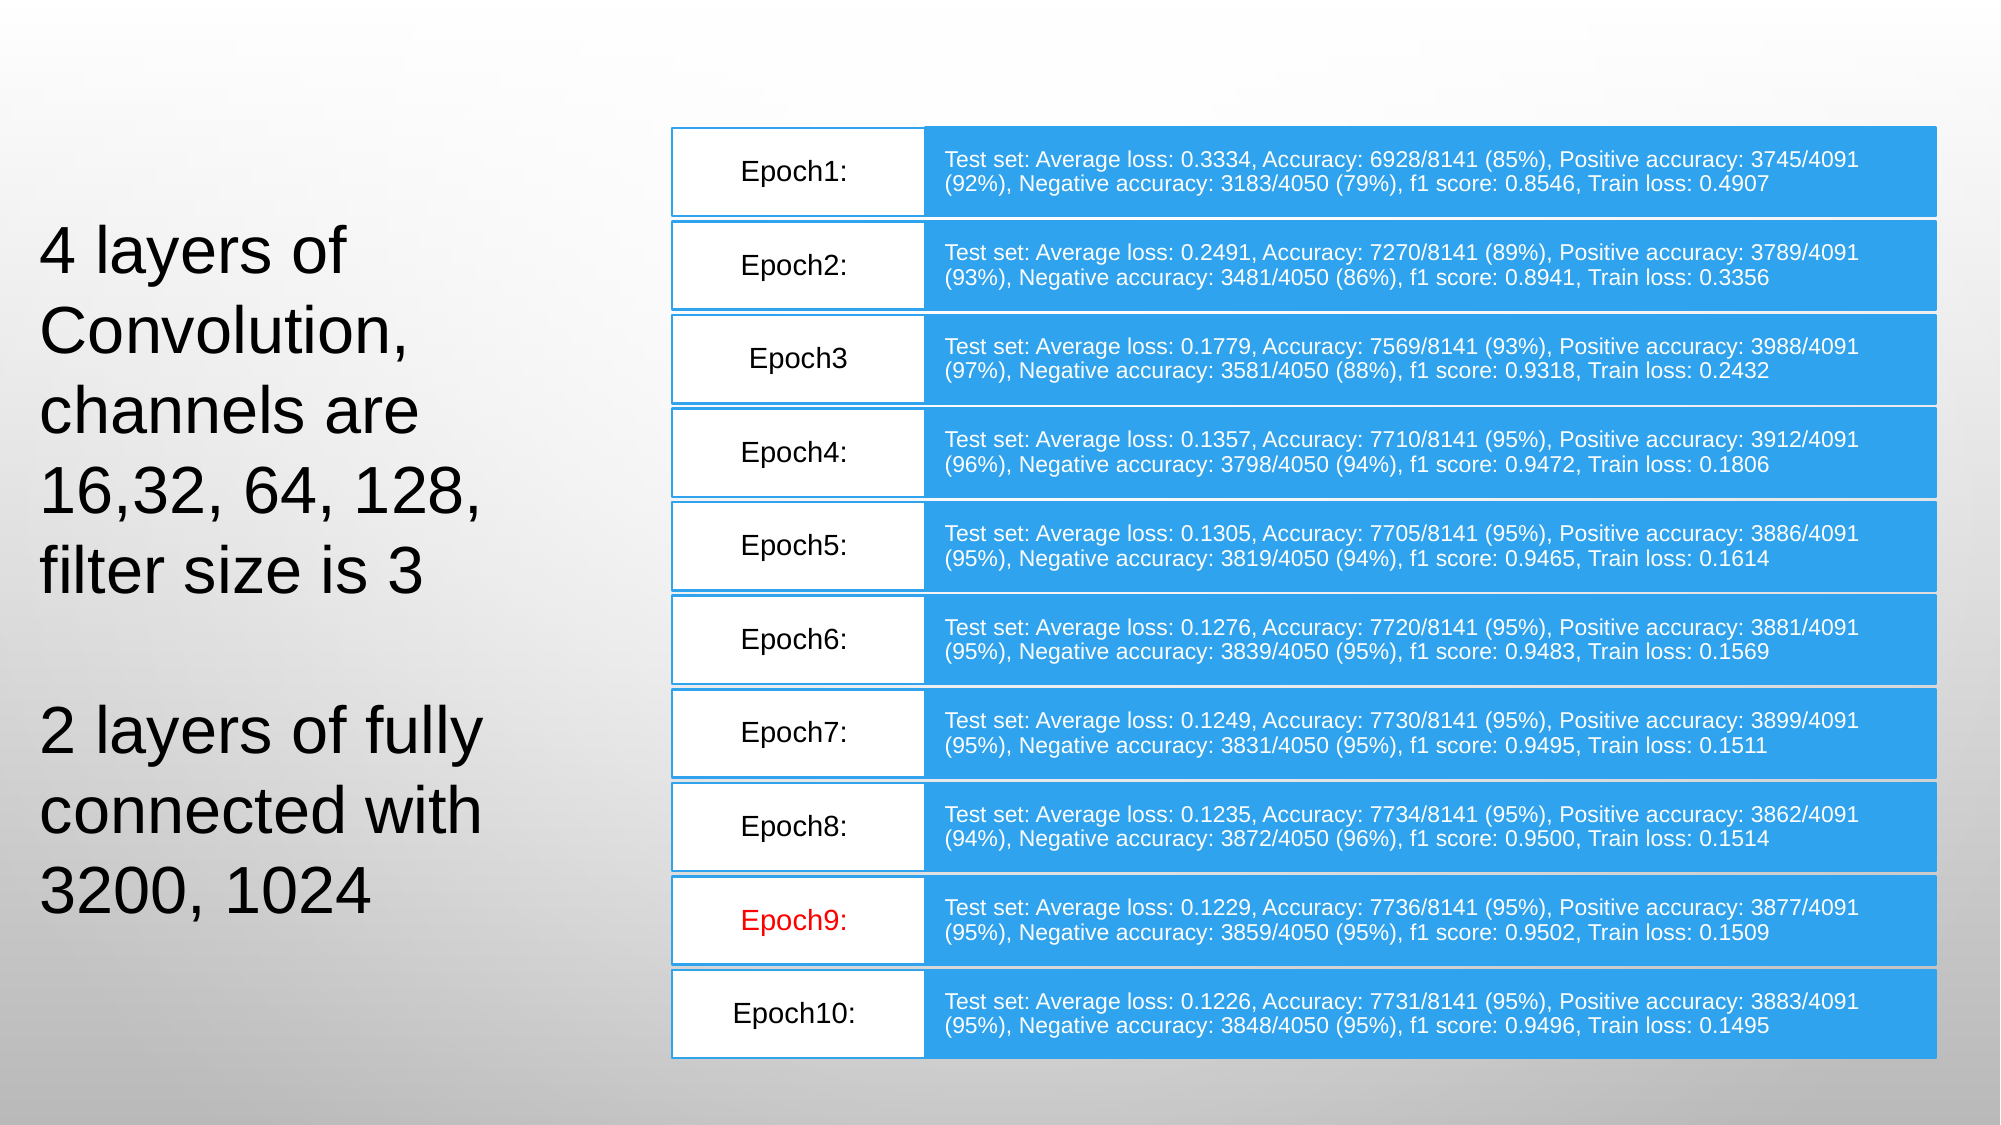

Test set: Average loss: 0.3334, Accuracy: 6928/8141 (85%), Positive accuracy: 3745/4091 (92%), Negative accuracy: 3183/4050 (79%), f1 score: 0.8546, Train loss: 0.4907
Epoch1:
Test set: Average loss: 0.2491, Accuracy: 7270/8141 (89%), Positive accuracy: 3789/4091 (93%), Negative accuracy: 3481/4050 (86%), f1 score: 0.8941, Train loss: 0.3356
Epoch2:
Test set: Average loss: 0.1779, Accuracy: 7569/8141 (93%), Positive accuracy: 3988/4091 (97%), Negative accuracy: 3581/4050 (88%), f1 score: 0.9318, Train loss: 0.2432
Epoch3
Test set: Average loss: 0.1357, Accuracy: 7710/8141 (95%), Positive accuracy: 3912/4091 (96%), Negative accuracy: 3798/4050 (94%), f1 score: 0.9472, Train loss: 0.1806
Epoch4:
Test set: Average loss: 0.1305, Accuracy: 7705/8141 (95%), Positive accuracy: 3886/4091 (95%), Negative accuracy: 3819/4050 (94%), f1 score: 0.9465, Train loss: 0.1614
Epoch5:
Test set: Average loss: 0.1276, Accuracy: 7720/8141 (95%), Positive accuracy: 3881/4091 (95%), Negative accuracy: 3839/4050 (95%), f1 score: 0.9483, Train loss: 0.1569
Epoch6:
Test set: Average loss: 0.1249, Accuracy: 7730/8141 (95%), Positive accuracy: 3899/4091 (95%), Negative accuracy: 3831/4050 (95%), f1 score: 0.9495, Train loss: 0.1511
Epoch7:
Test set: Average loss: 0.1235, Accuracy: 7734/8141 (95%), Positive accuracy: 3862/4091 (94%), Negative accuracy: 3872/4050 (96%), f1 score: 0.9500, Train loss: 0.1514
Epoch8:
Test set: Average loss: 0.1229, Accuracy: 7736/8141 (95%), Positive accuracy: 3877/4091 (95%), Negative accuracy: 3859/4050 (95%), f1 score: 0.9502, Train loss: 0.1509
Epoch9:
Test set: Average loss: 0.1226, Accuracy: 7731/8141 (95%), Positive accuracy: 3883/4091 (95%), Negative accuracy: 3848/4050 (95%), f1 score: 0.9496, Train loss: 0.1495
Epoch10:
#
4 layers of Convolution,
channels are 16,32, 64, 128, filter size is 3

2 layers of fully connected with 3200, 1024